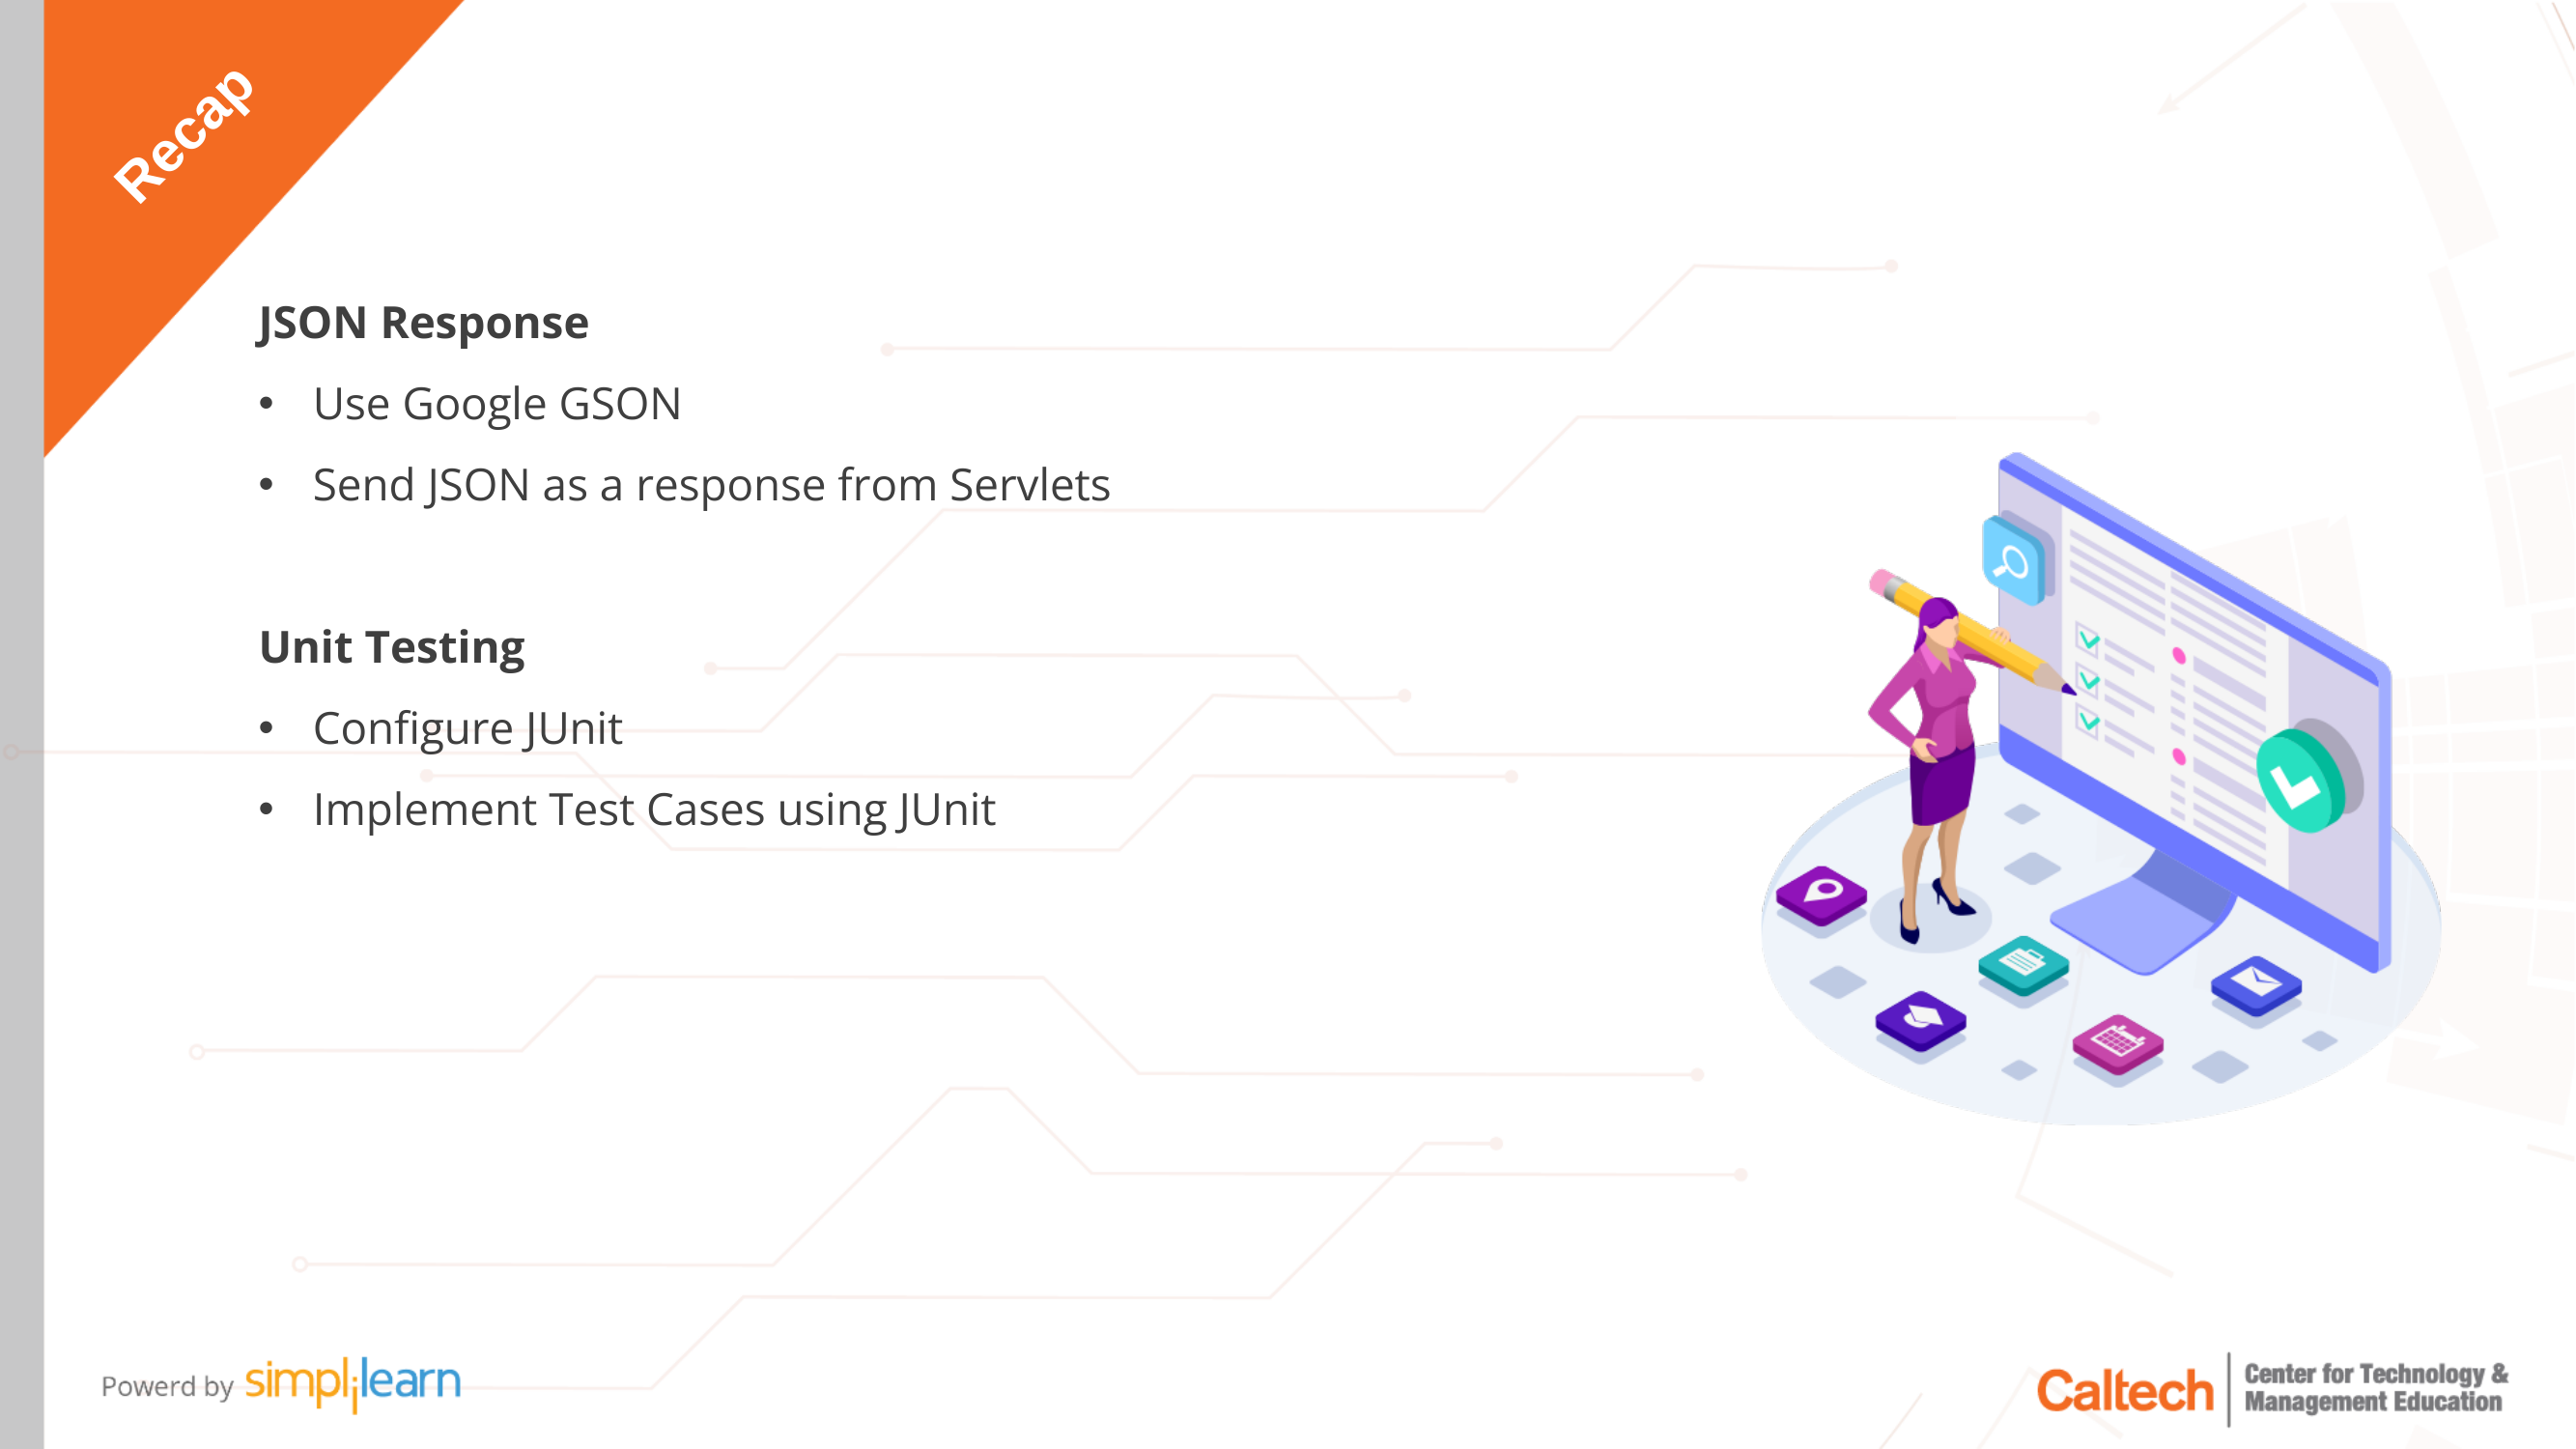

JSON Response
Use Google GSON
Send JSON as a response from Servlets

Unit Testing
Configure JUnit
Implement Test Cases using JUnit